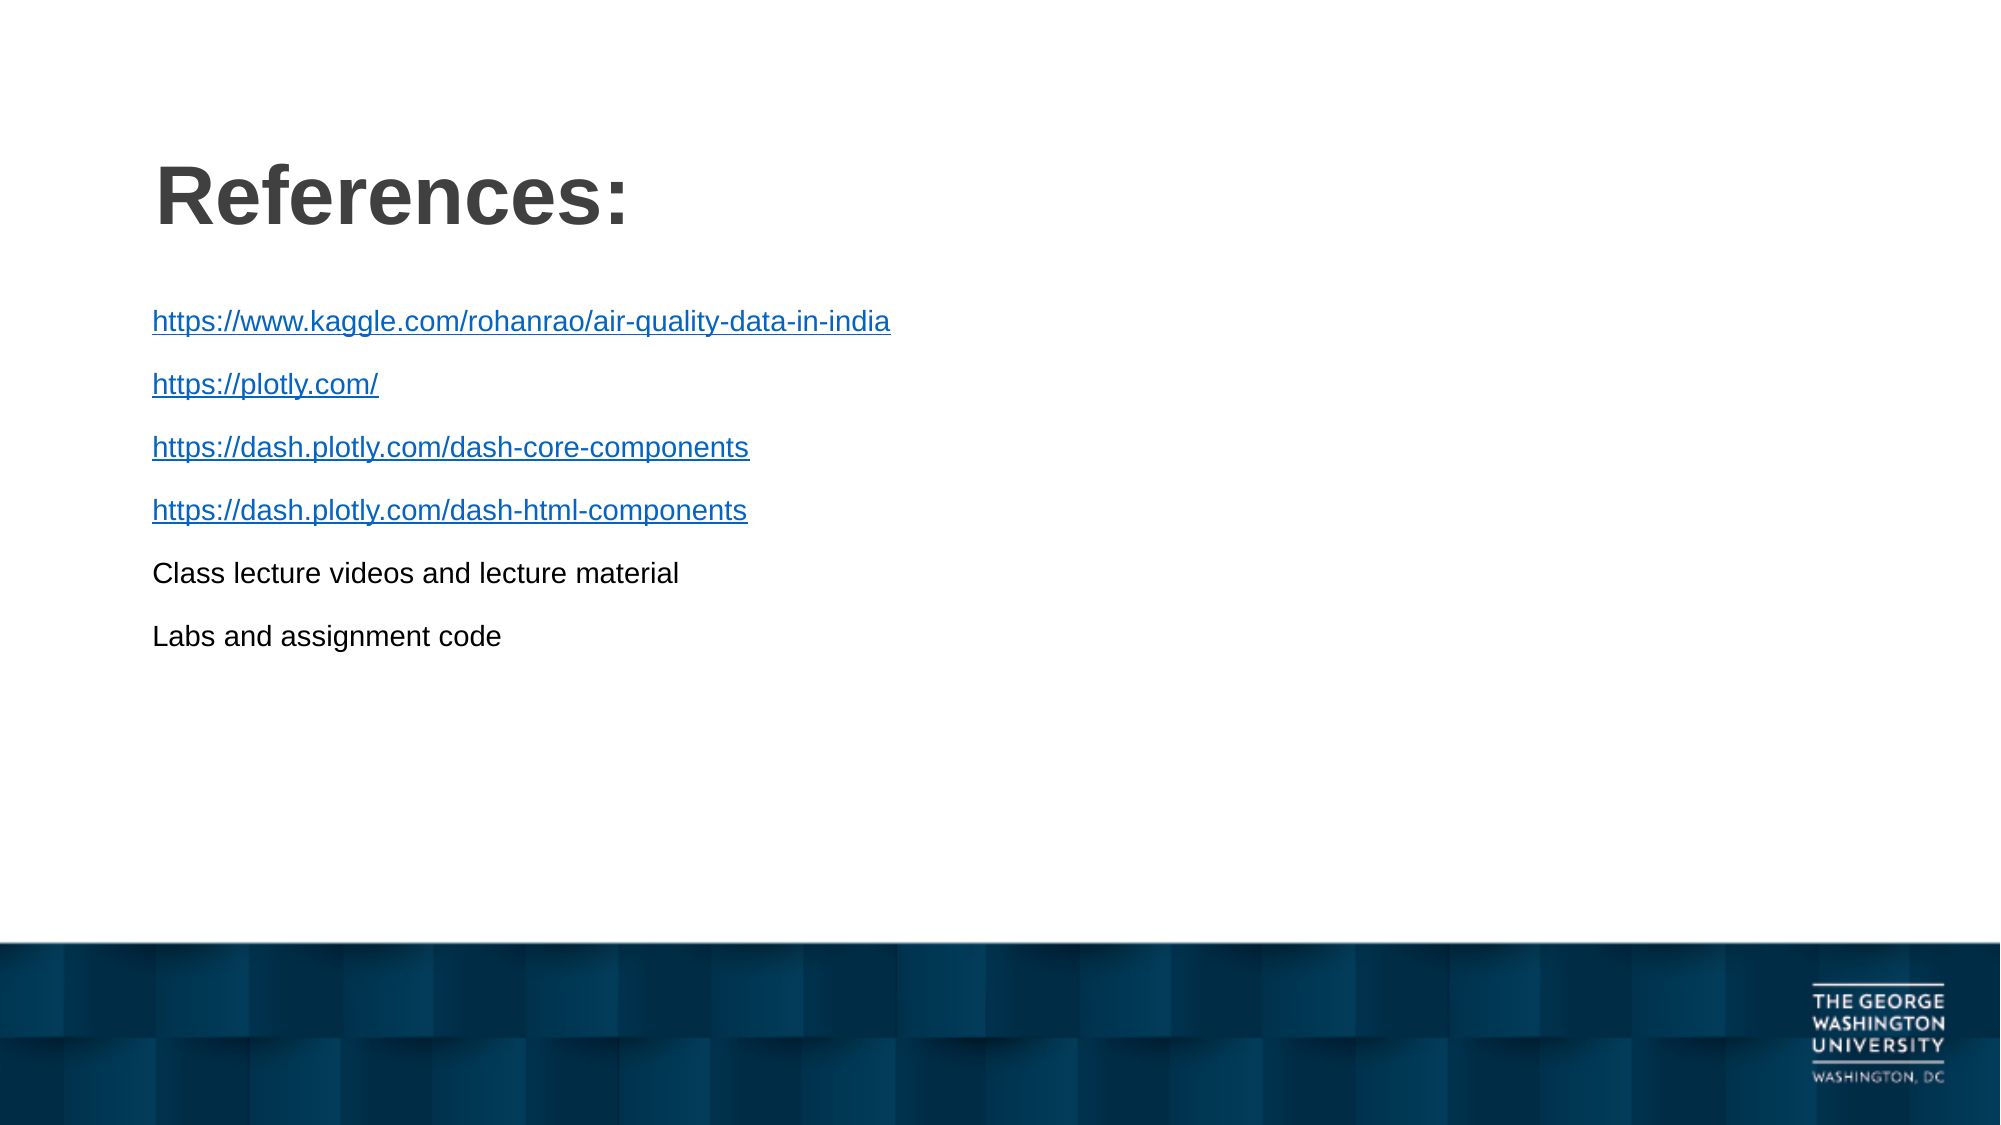

# References:
https://www.kaggle.com/rohanrao/air-quality-data-in-india
https://plotly.com/
https://dash.plotly.com/dash-core-components
https://dash.plotly.com/dash-html-components
Class lecture videos and lecture material
Labs and assignment code